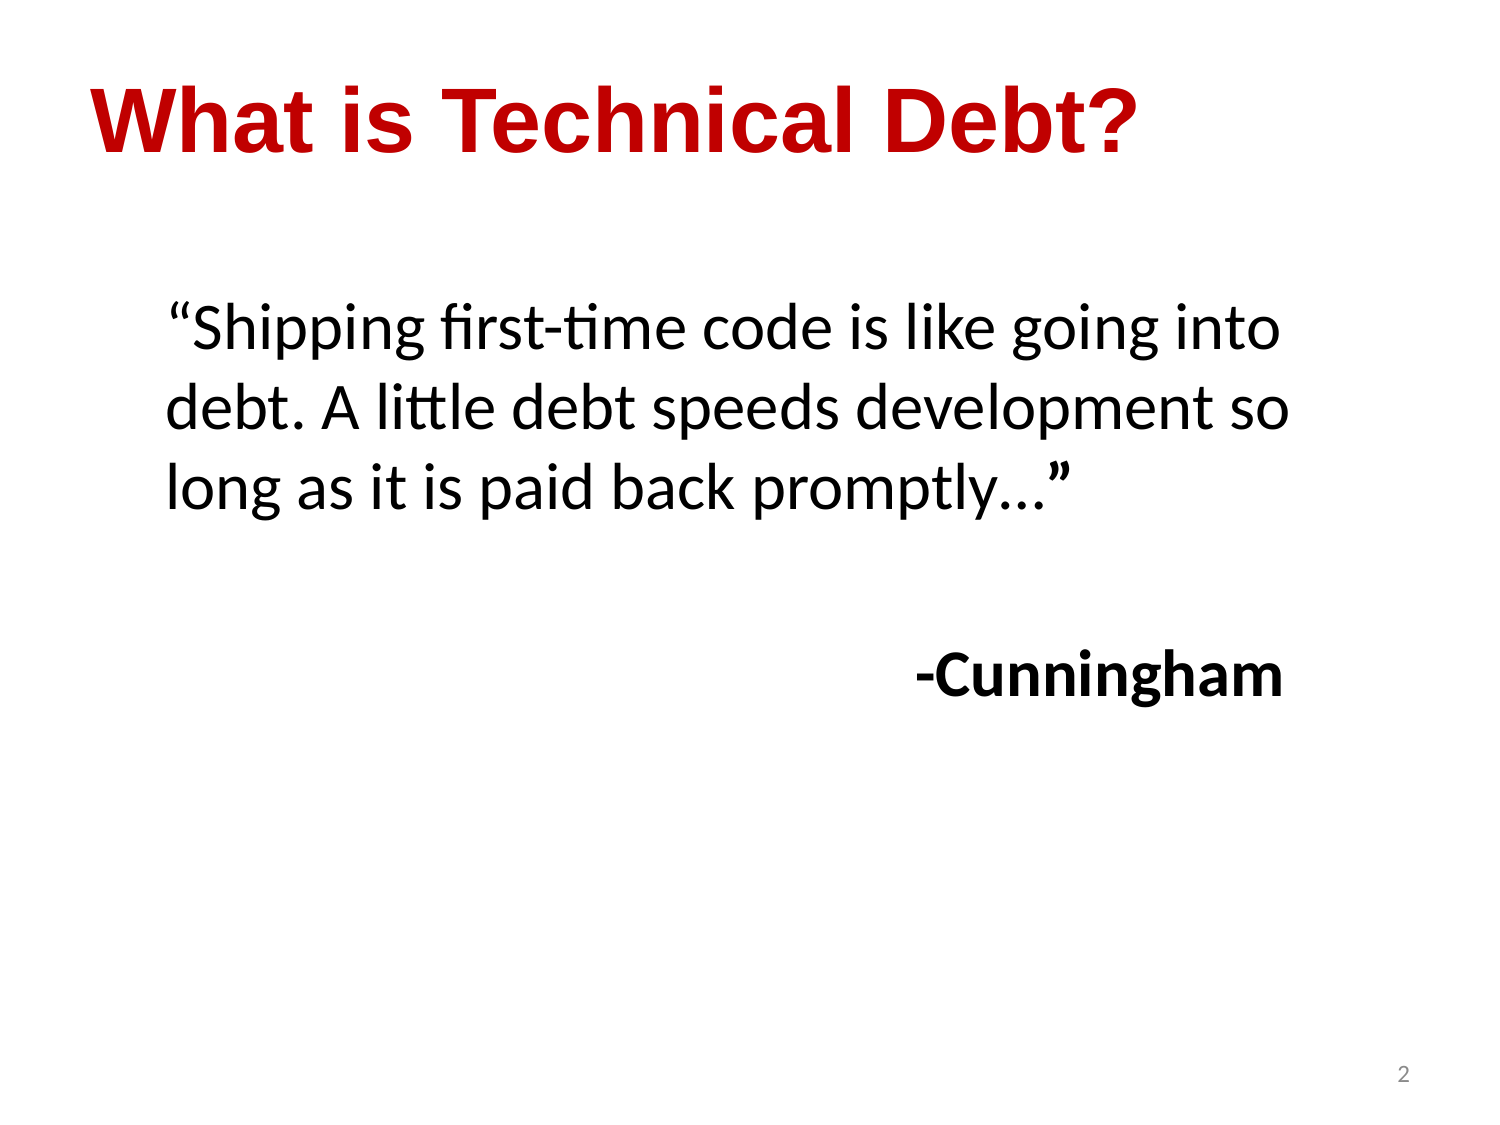

# What is Technical Debt?
“Shipping first-time code is like going into debt. A little debt speeds development so long as it is paid back promptly…”

					-Cunningham

2